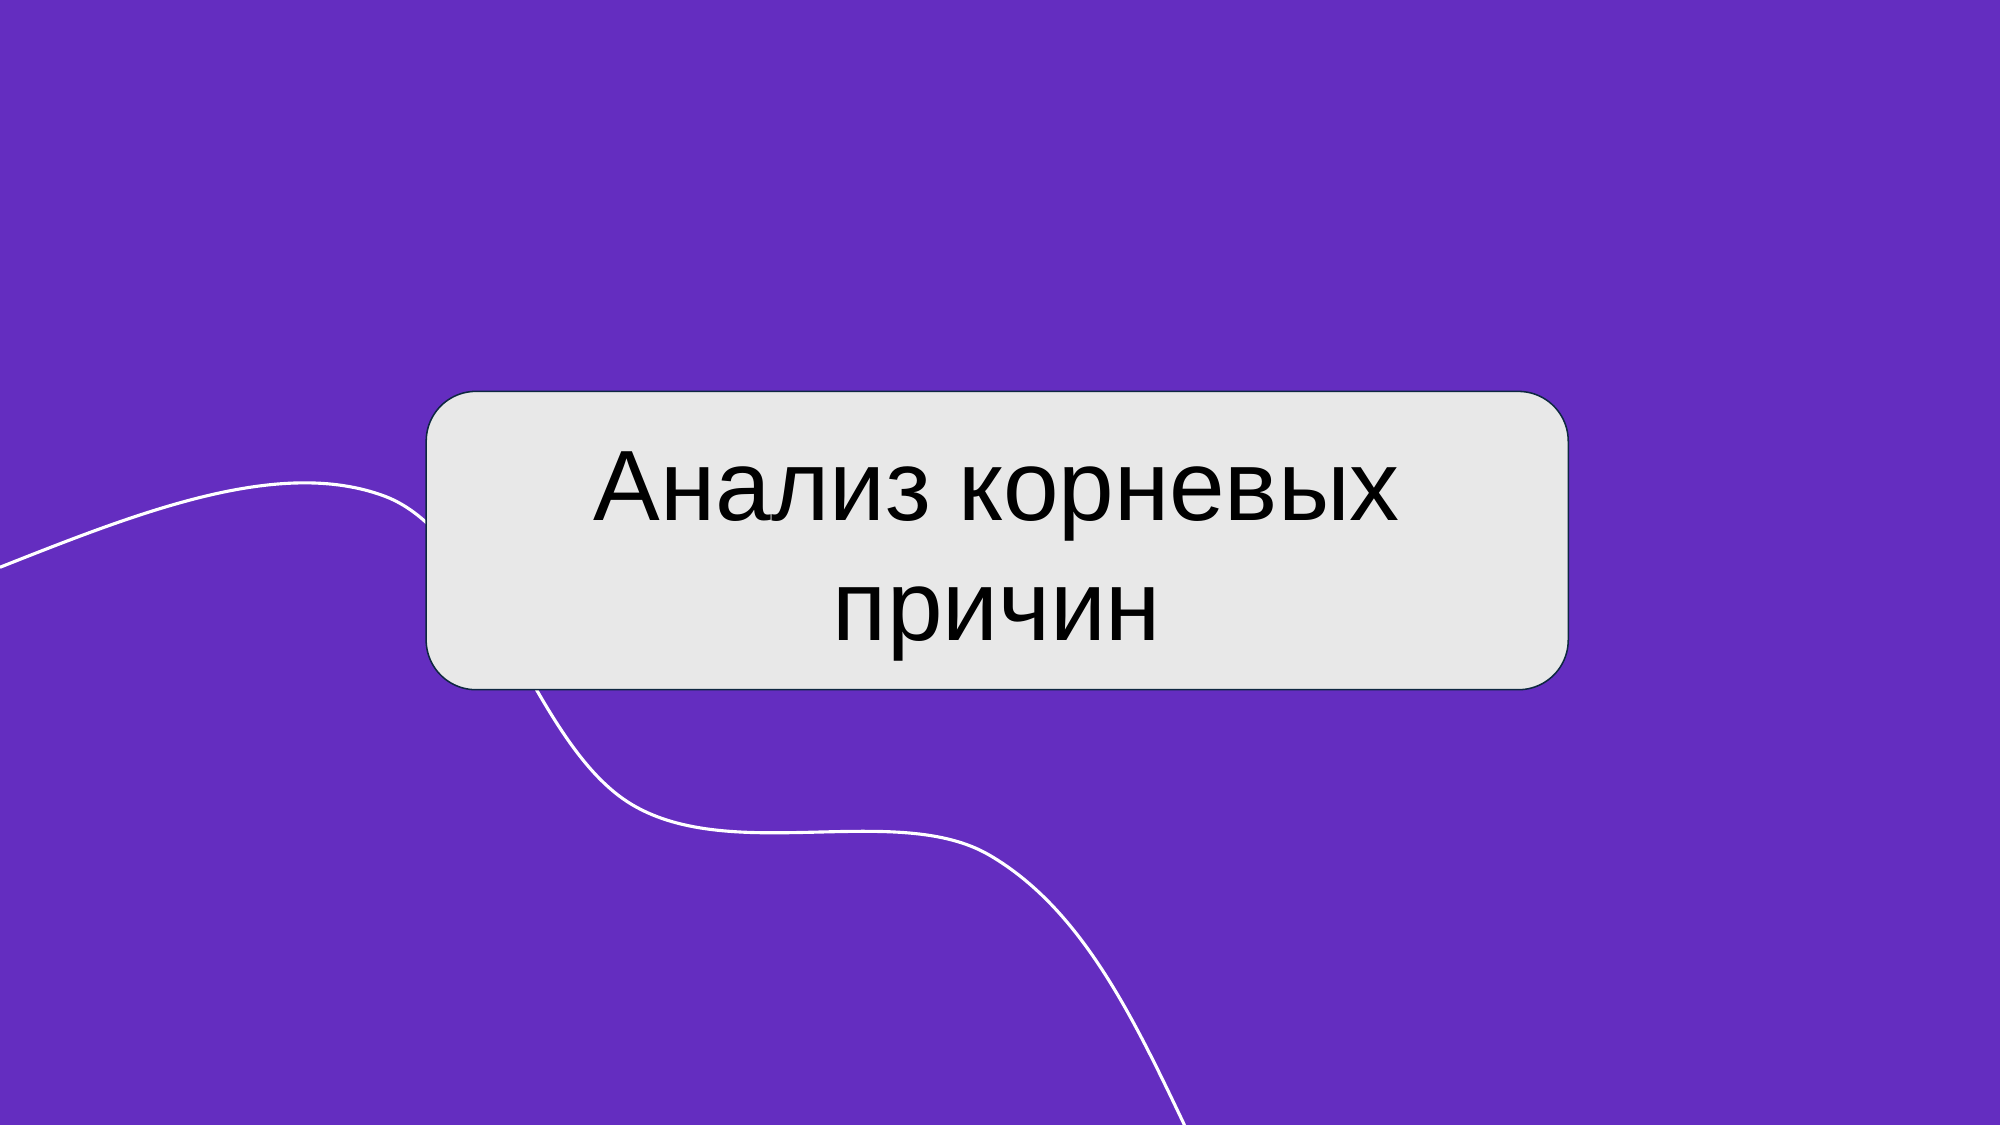

Перенесите выбранный кейс и удалите лишние
Анализ корневых причин